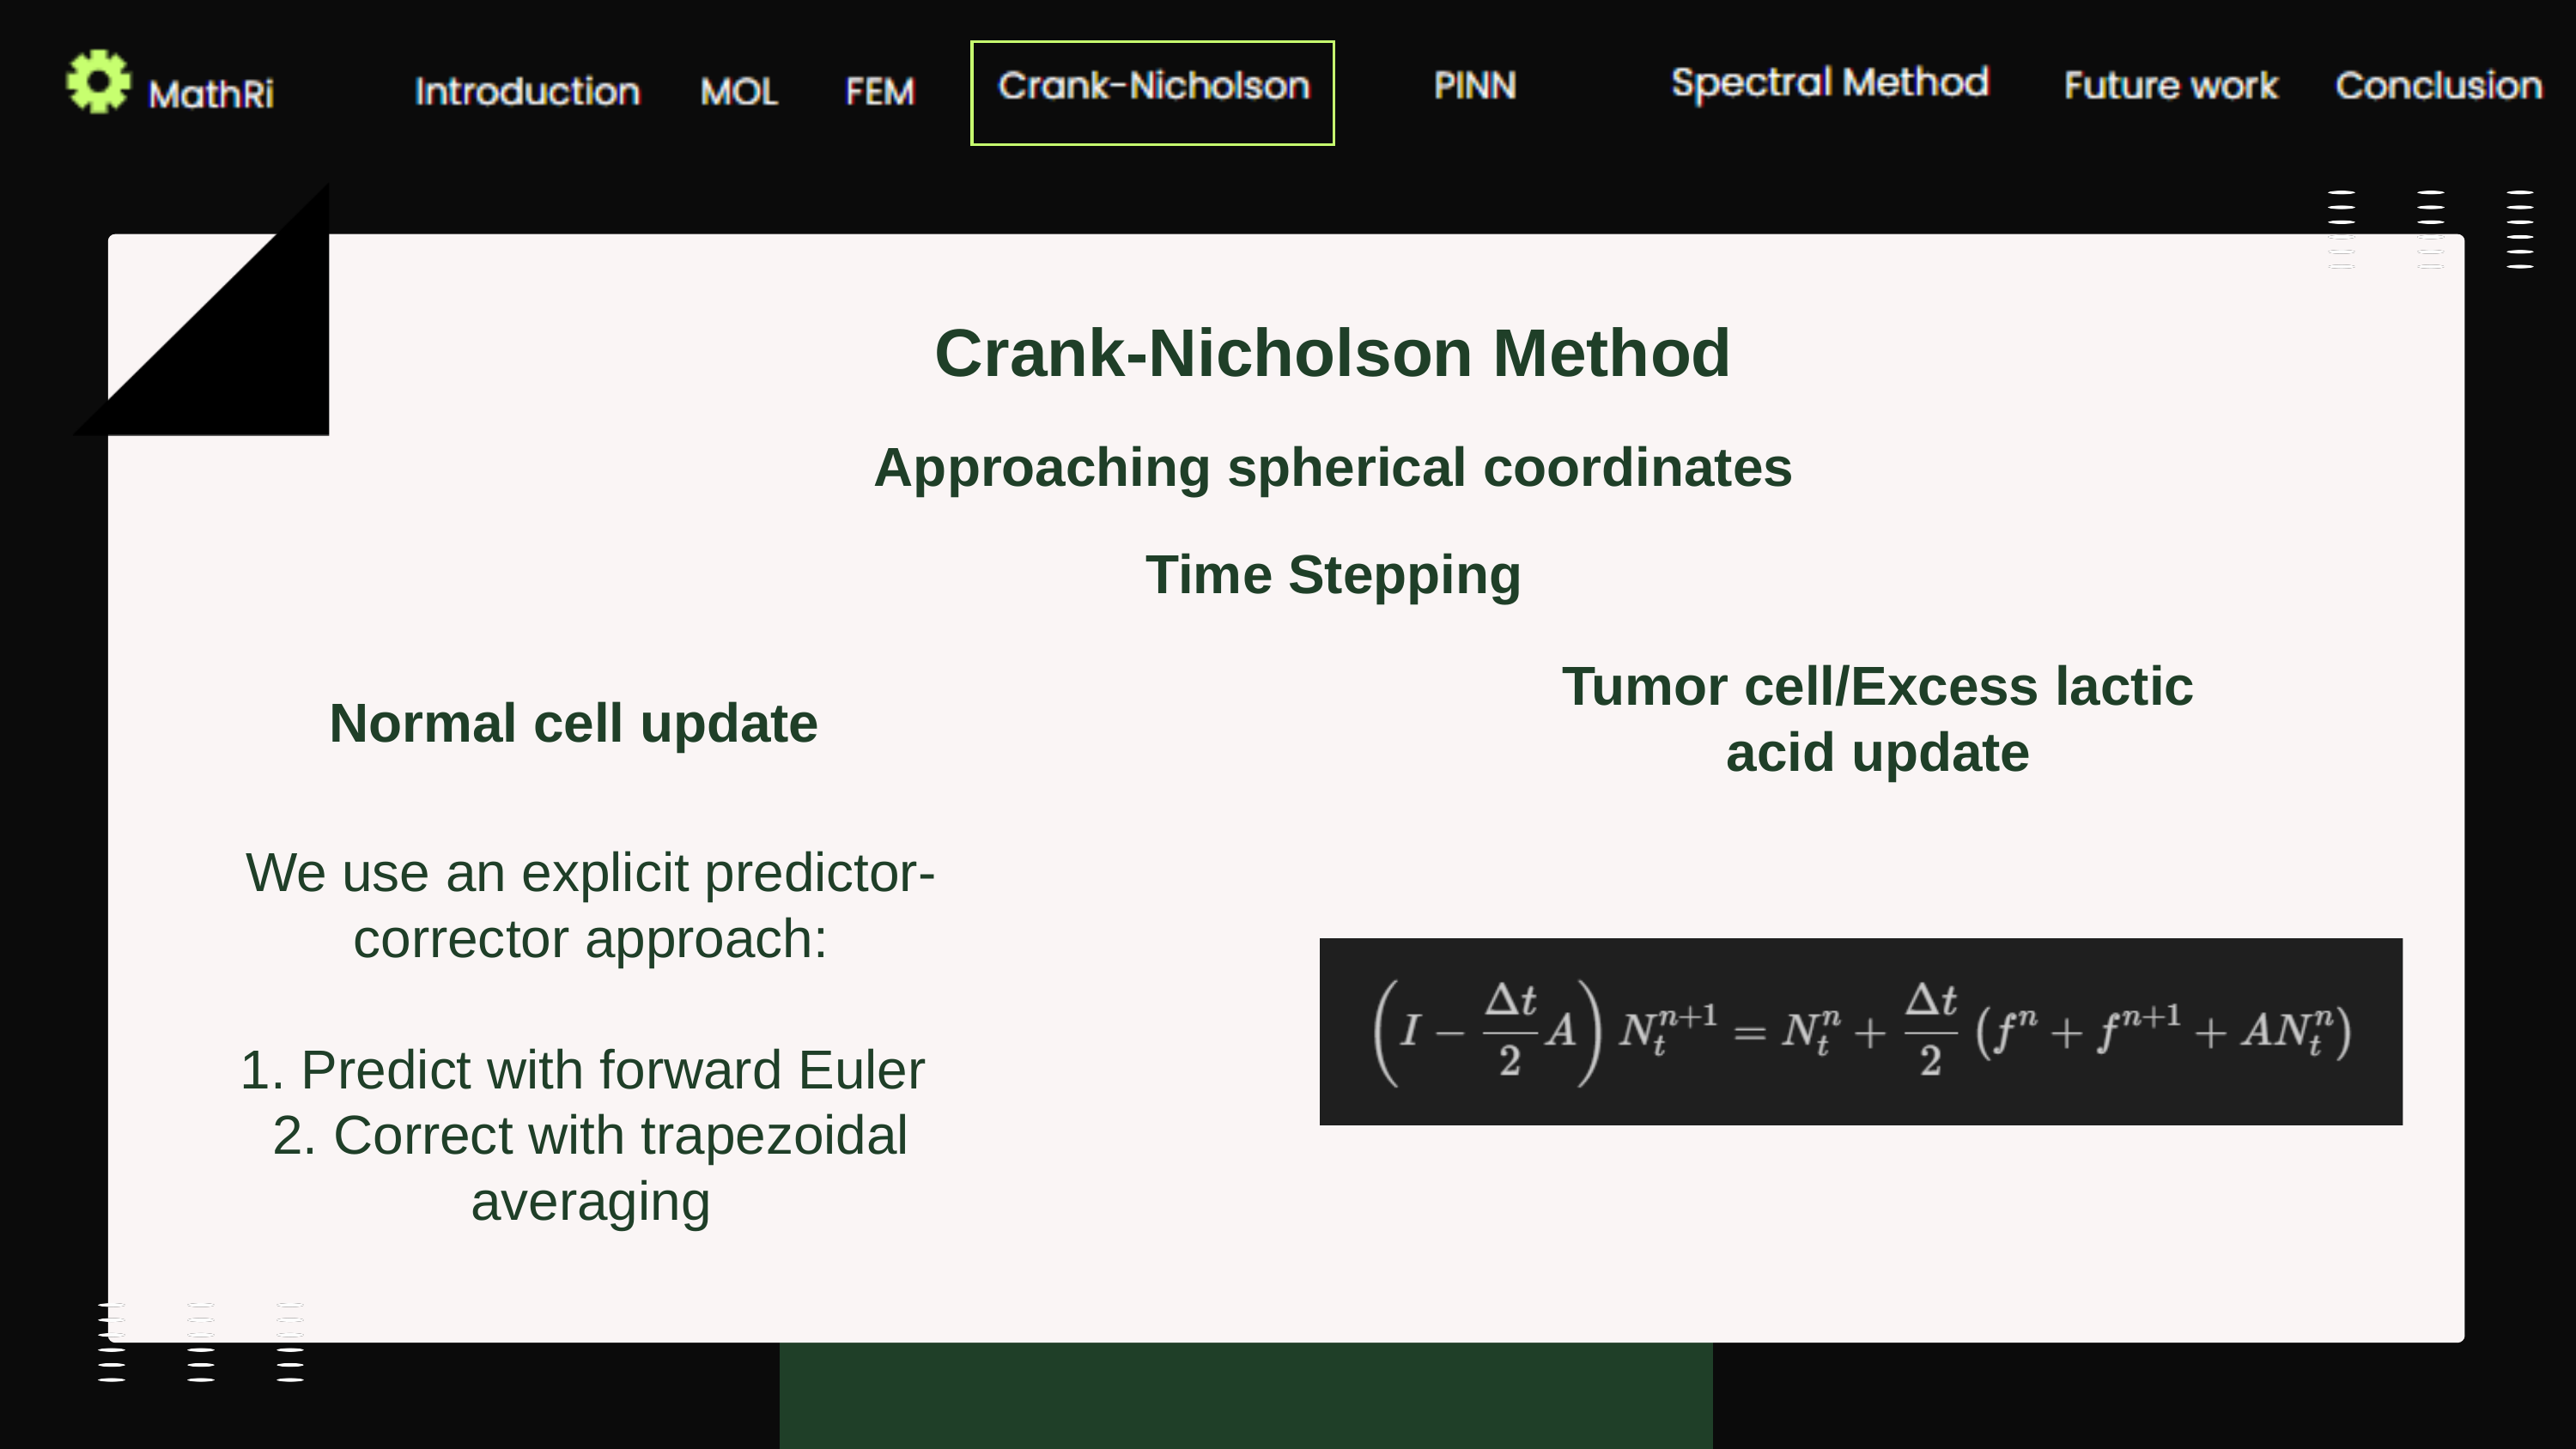

Crank-Nicholson Method
Approaching spherical coordinates
Time Stepping
Tumor cell/Excess lactic acid update
Normal cell update
We use an explicit predictor-corrector approach:

1. Predict with forward Euler
2. Correct with trapezoidal averaging